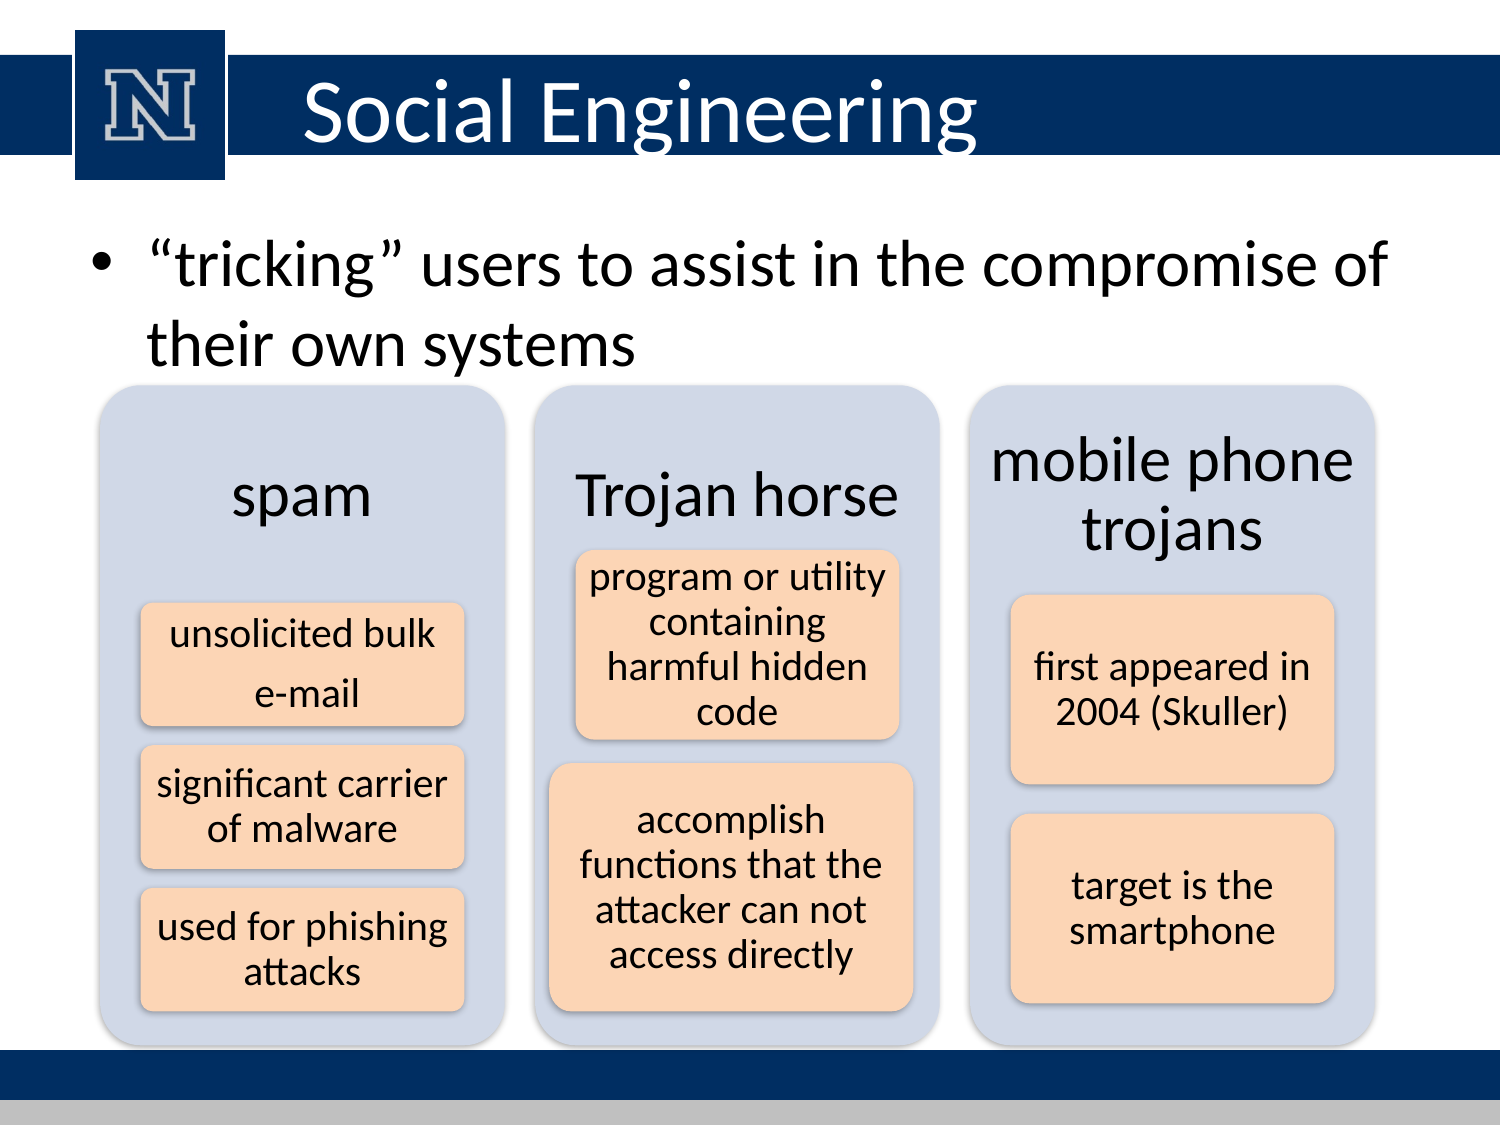

# Social Engineering
“tricking” users to assist in the compromise of their own systems
spam
Trojan horse
mobile phone trojans
program or utility containing harmful hidden code
first appeared in 2004 (Skuller)
unsolicited bulk
 e-mail
significant carrier of malware
accomplish functions that the attacker can not access directly
target is the smartphone
used for phishing attacks